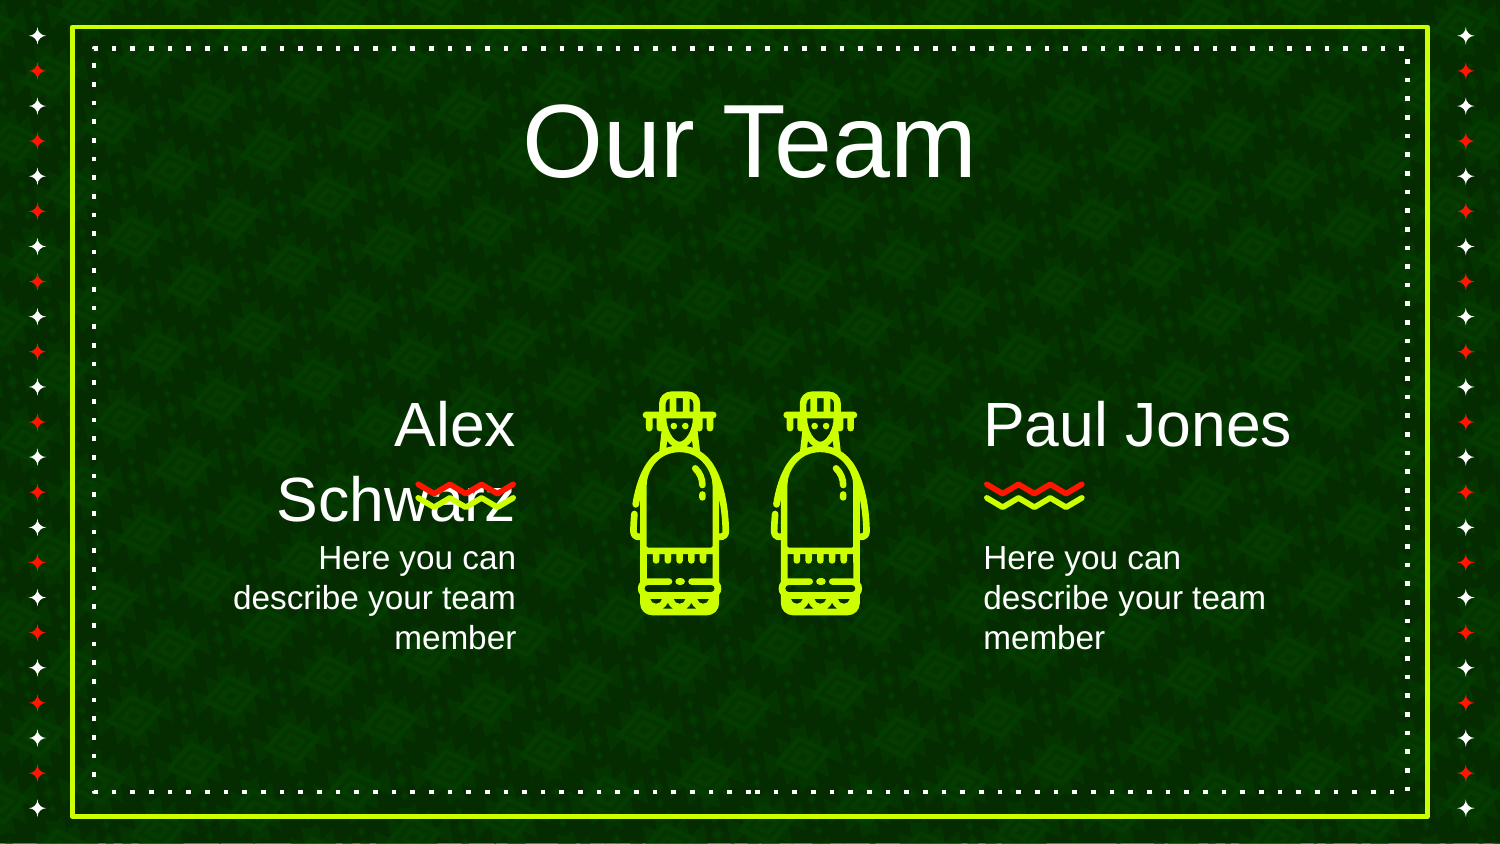

# Our Team
Alex Schwarz
Paul Jones

Here you can describe your team member
Here you can describe your team member